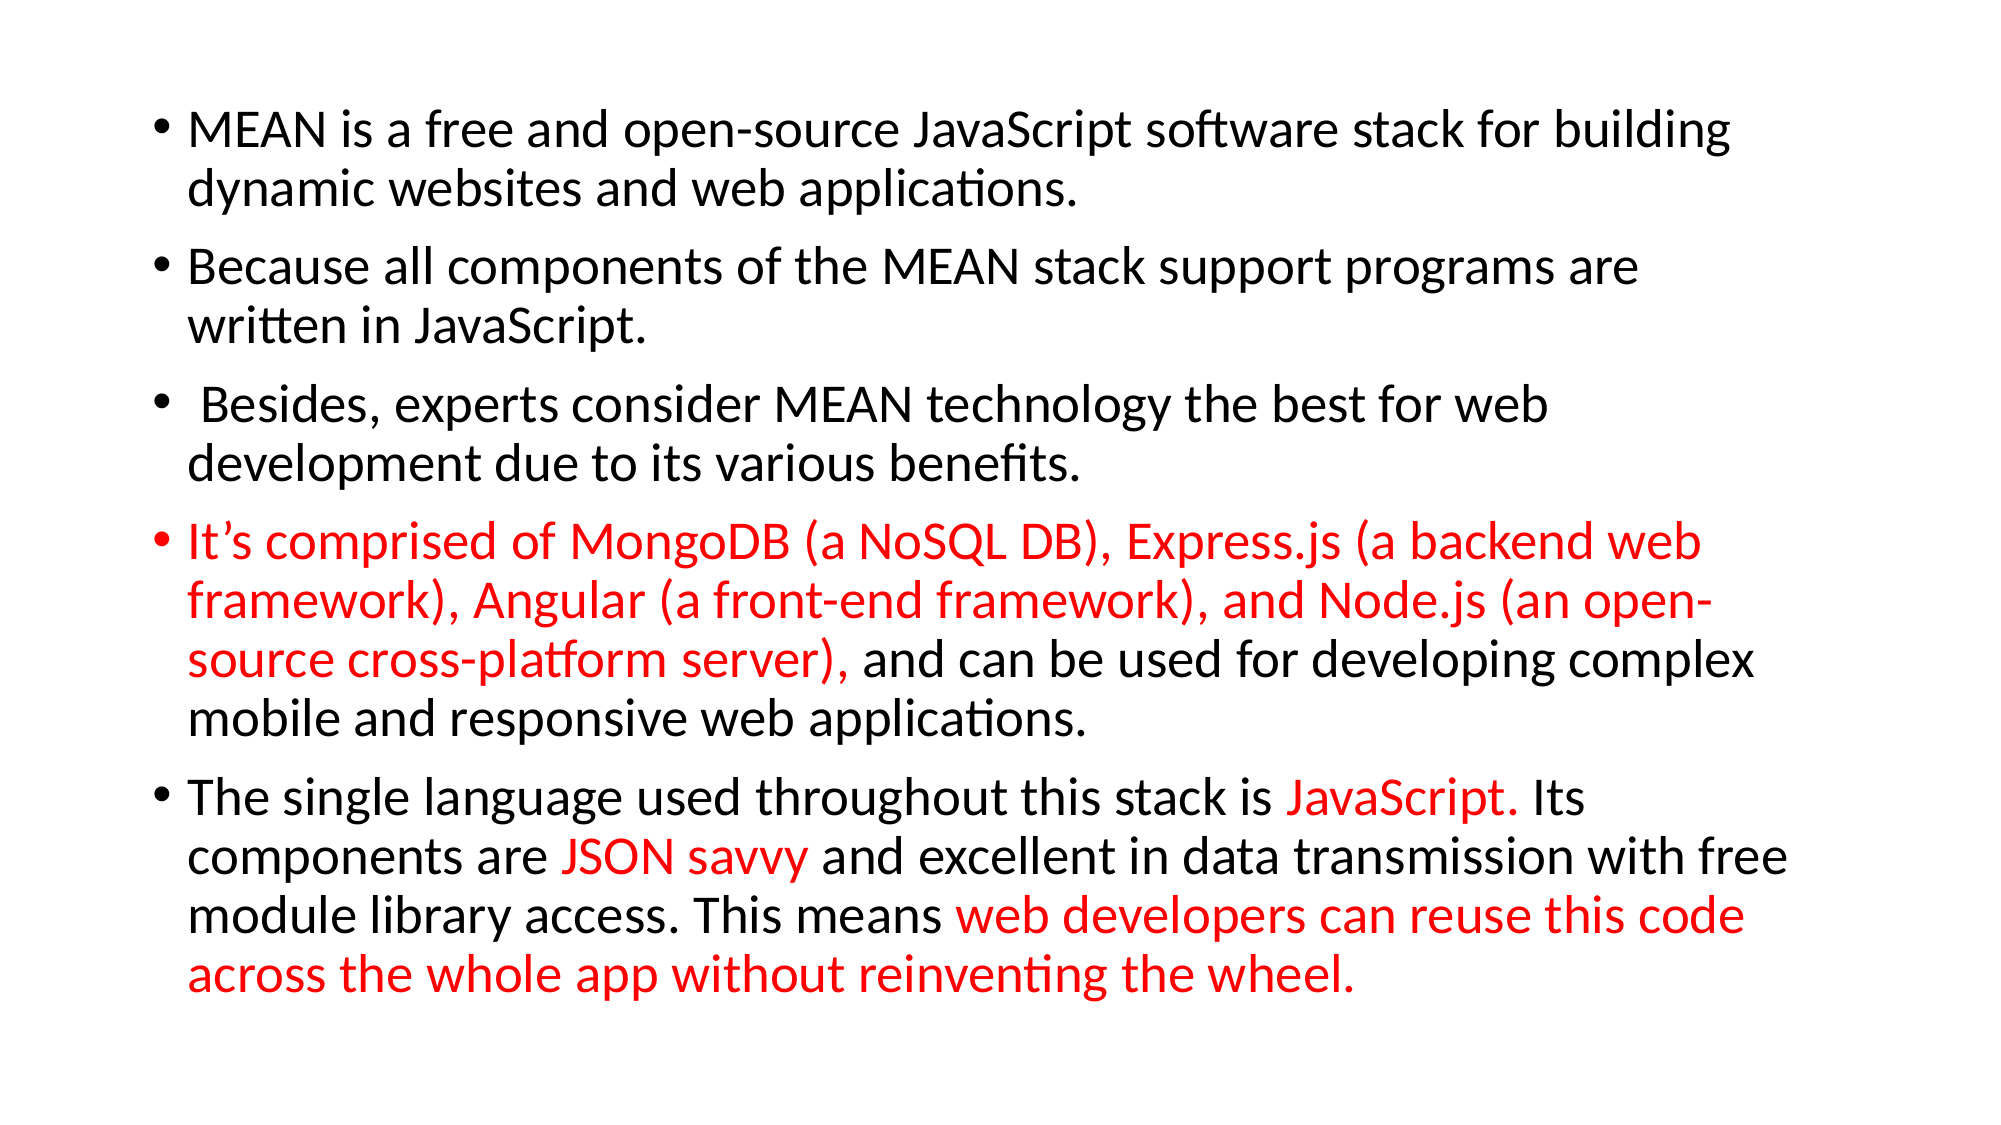

MEAN is a free and open-source JavaScript software stack for building dynamic websites and web applications.
Because all components of the MEAN stack support programs are written in JavaScript.
 Besides, experts consider MEAN technology the best for web development due to its various benefits.
It’s comprised of MongoDB (a NoSQL DB), Express.js (a backend web framework), Angular (a front-end framework), and Node.js (an open-source cross-platform server), and can be used for developing complex mobile and responsive web applications.
The single language used throughout this stack is JavaScript. Its components are JSON savvy and excellent in data transmission with free module library access. This means web developers can reuse this code across the whole app without reinventing the wheel.